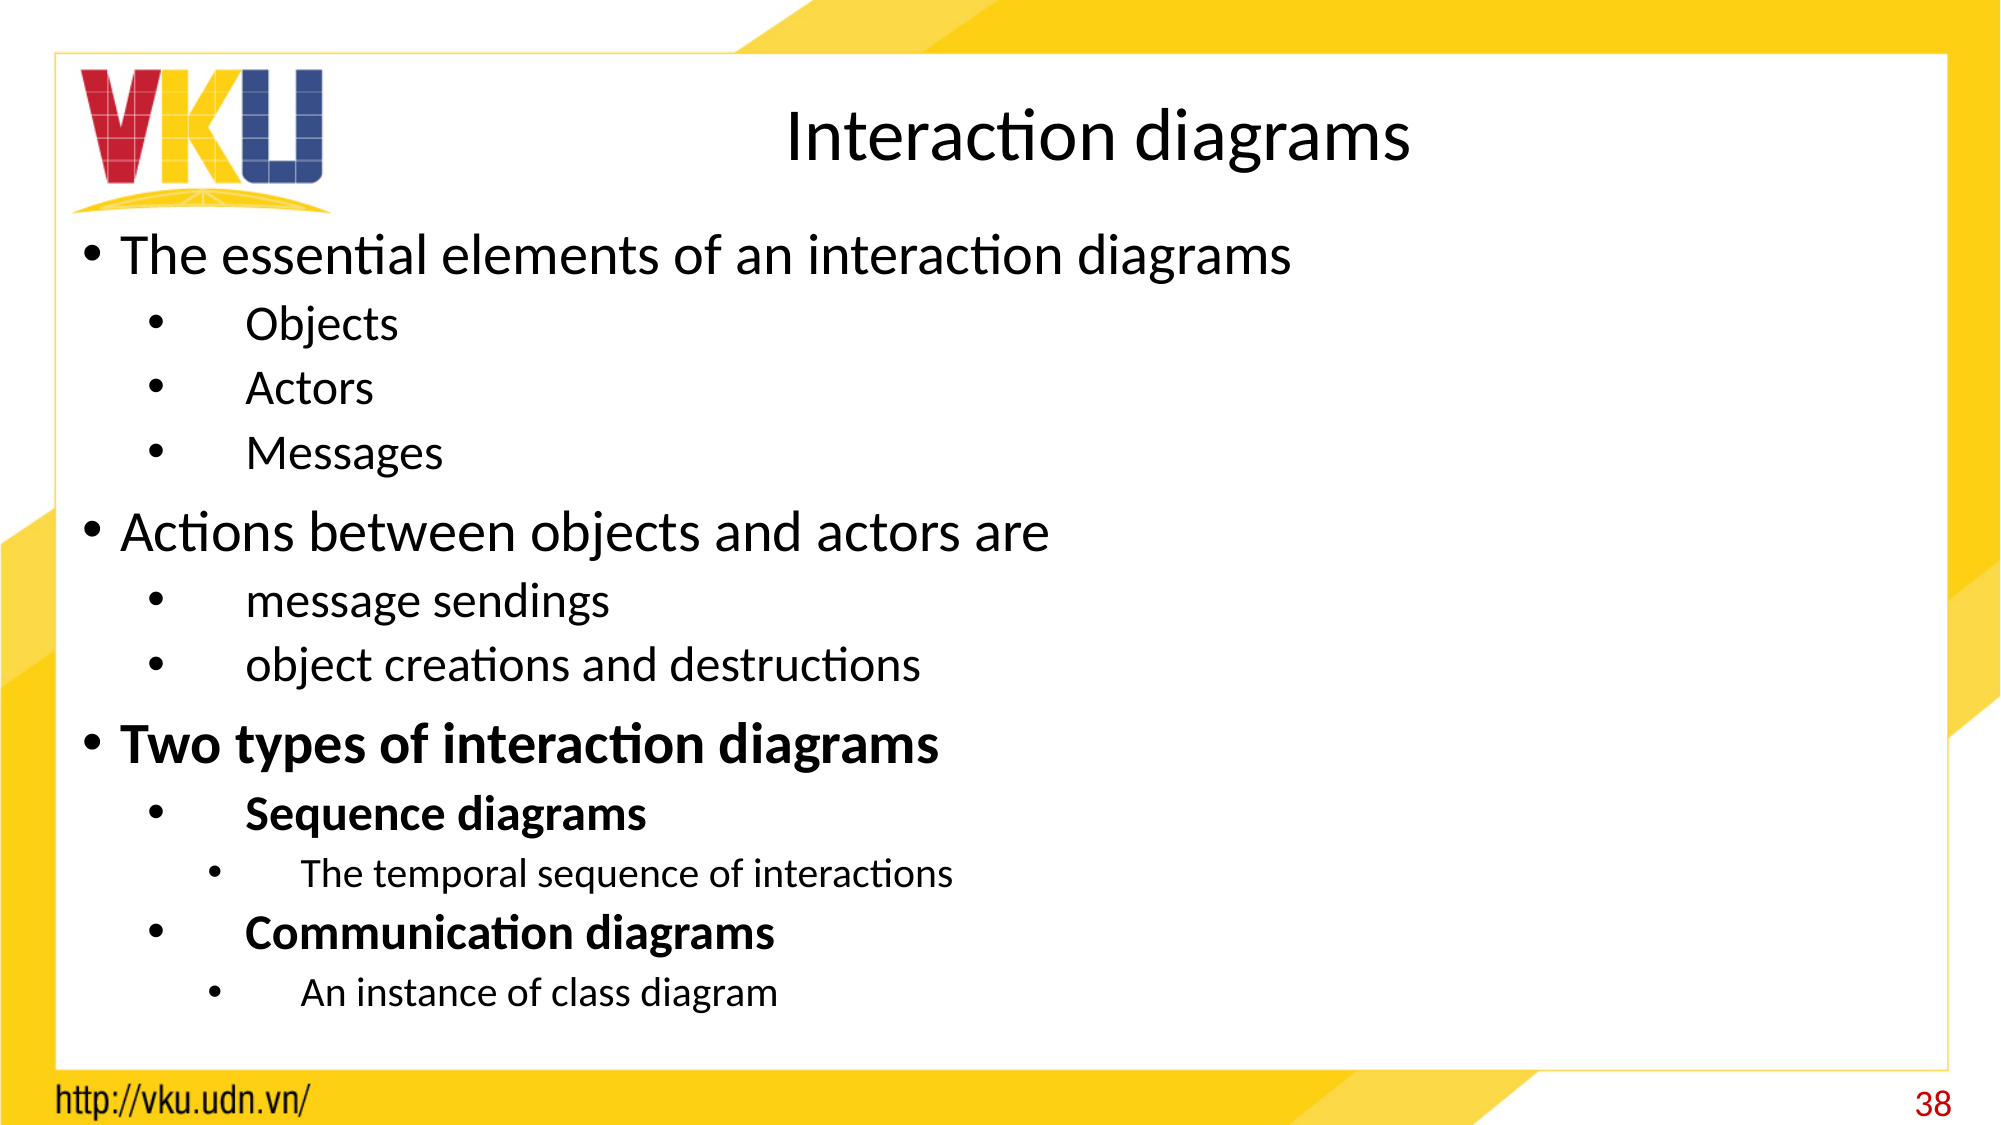

# Interaction diagrams
The essential elements of an interaction diagrams
Objects
Actors
Messages
Actions between objects and actors are
message sendings
object creations and destructions
Two types of interaction diagrams
Sequence diagrams
The temporal sequence of interactions
Communication diagrams
An instance of class diagram
38